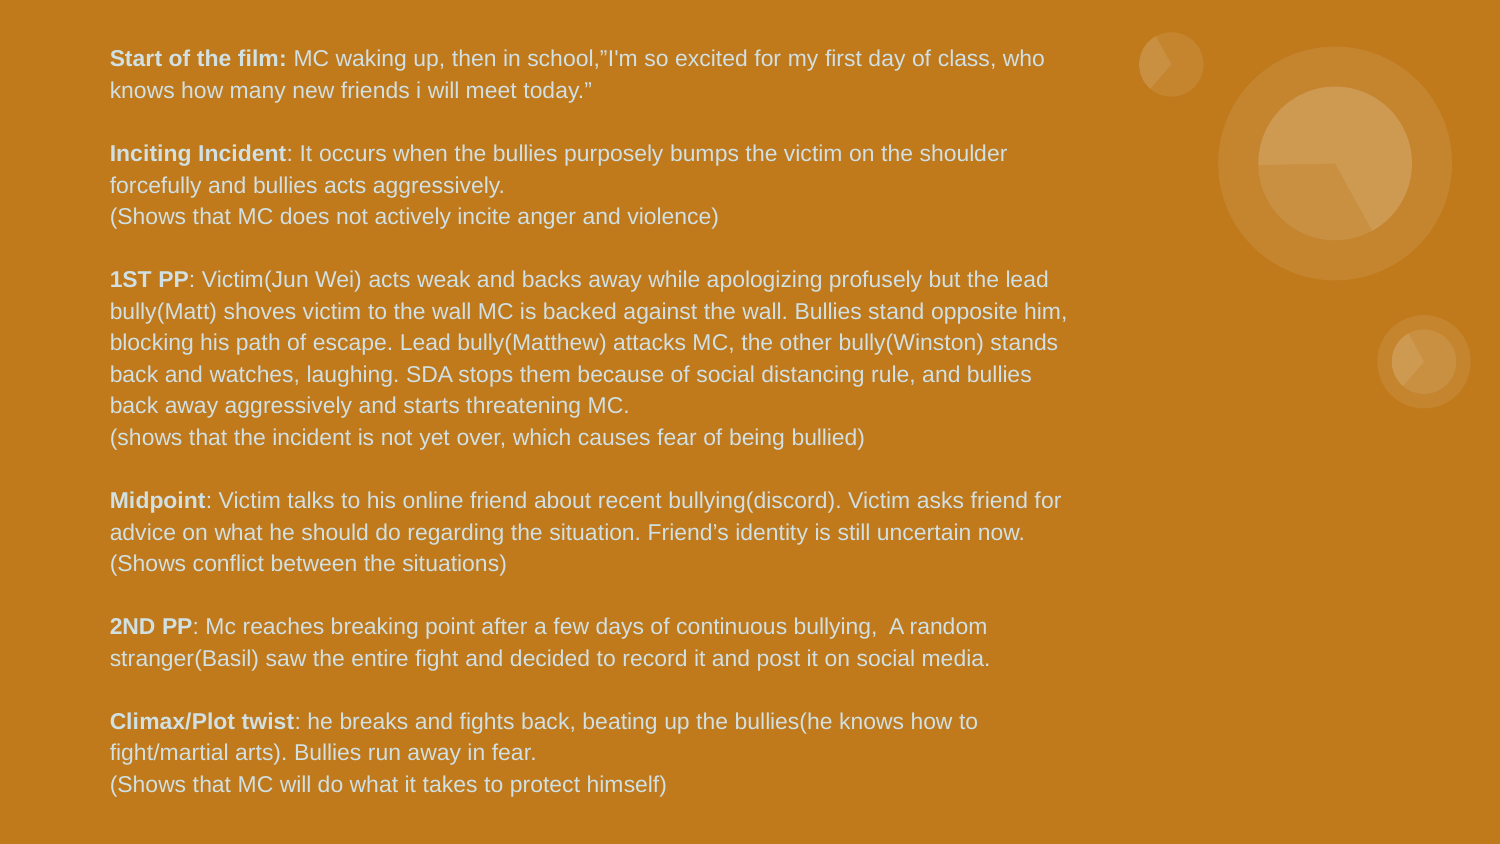

# Start of the film: MC waking up, then in school,”I'm so excited for my first day of class, who knows how many new friends i will meet today.”

Inciting Incident: It occurs when the bullies purposely bumps the victim on the shoulder forcefully and bullies acts aggressively.
(Shows that MC does not actively incite anger and violence)

1ST PP: Victim(Jun Wei) acts weak and backs away while apologizing profusely but the lead bully(Matt) shoves victim to the wall MC is backed against the wall. Bullies stand opposite him, blocking his path of escape. Lead bully(Matthew) attacks MC, the other bully(Winston) stands back and watches, laughing. SDA stops them because of social distancing rule, and bullies back away aggressively and starts threatening MC.
(shows that the incident is not yet over, which causes fear of being bullied)

Midpoint: Victim talks to his online friend about recent bullying(discord). Victim asks friend for advice on what he should do regarding the situation. Friend’s identity is still uncertain now.
(Shows conflict between the situations)

2ND PP: Mc reaches breaking point after a few days of continuous bullying,  A random stranger(Basil) saw the entire fight and decided to record it and post it on social media.

Climax/Plot twist: he breaks and fights back, beating up the bullies(he knows how to fight/martial arts). Bullies run away in fear.
(Shows that MC will do what it takes to protect himself)